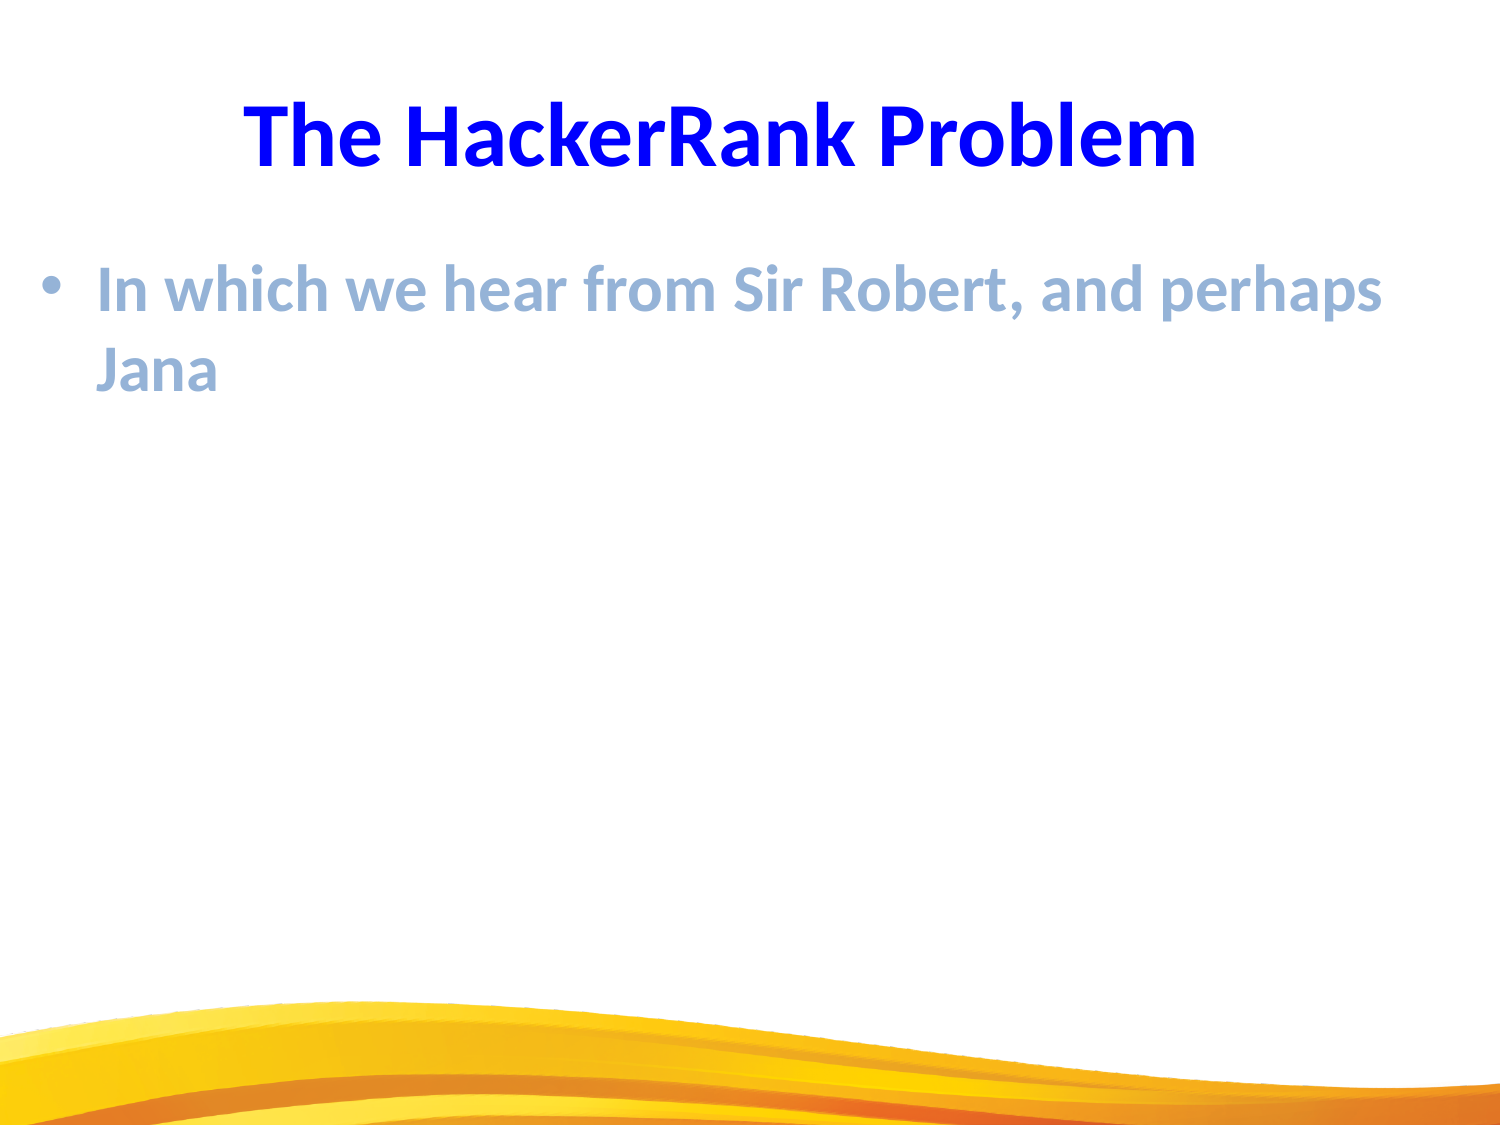

The HackerRank Problem
In which we hear from Sir Robert, and perhaps Jana
15